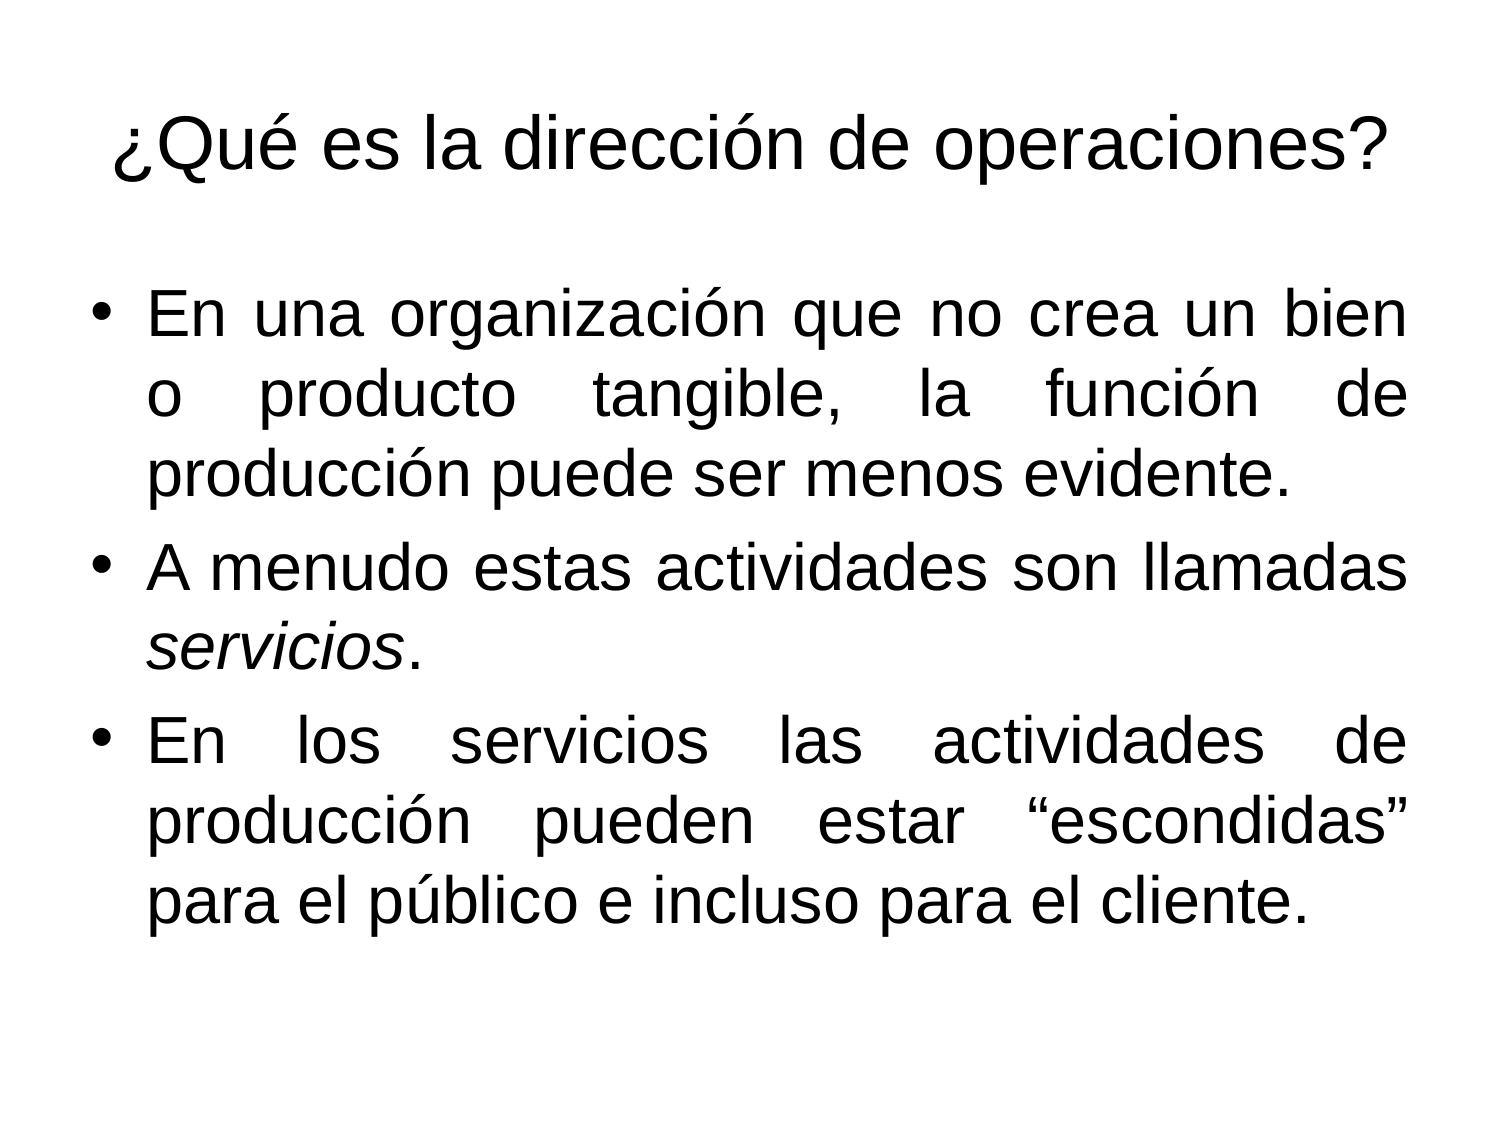

# ¿Qué es la dirección de operaciones?
En una organización que no crea un bien o producto tangible, la función de producción puede ser menos evidente.
A menudo estas actividades son llamadas servicios.
En los servicios las actividades de producción pueden estar “escondidas” para el público e incluso para el cliente.